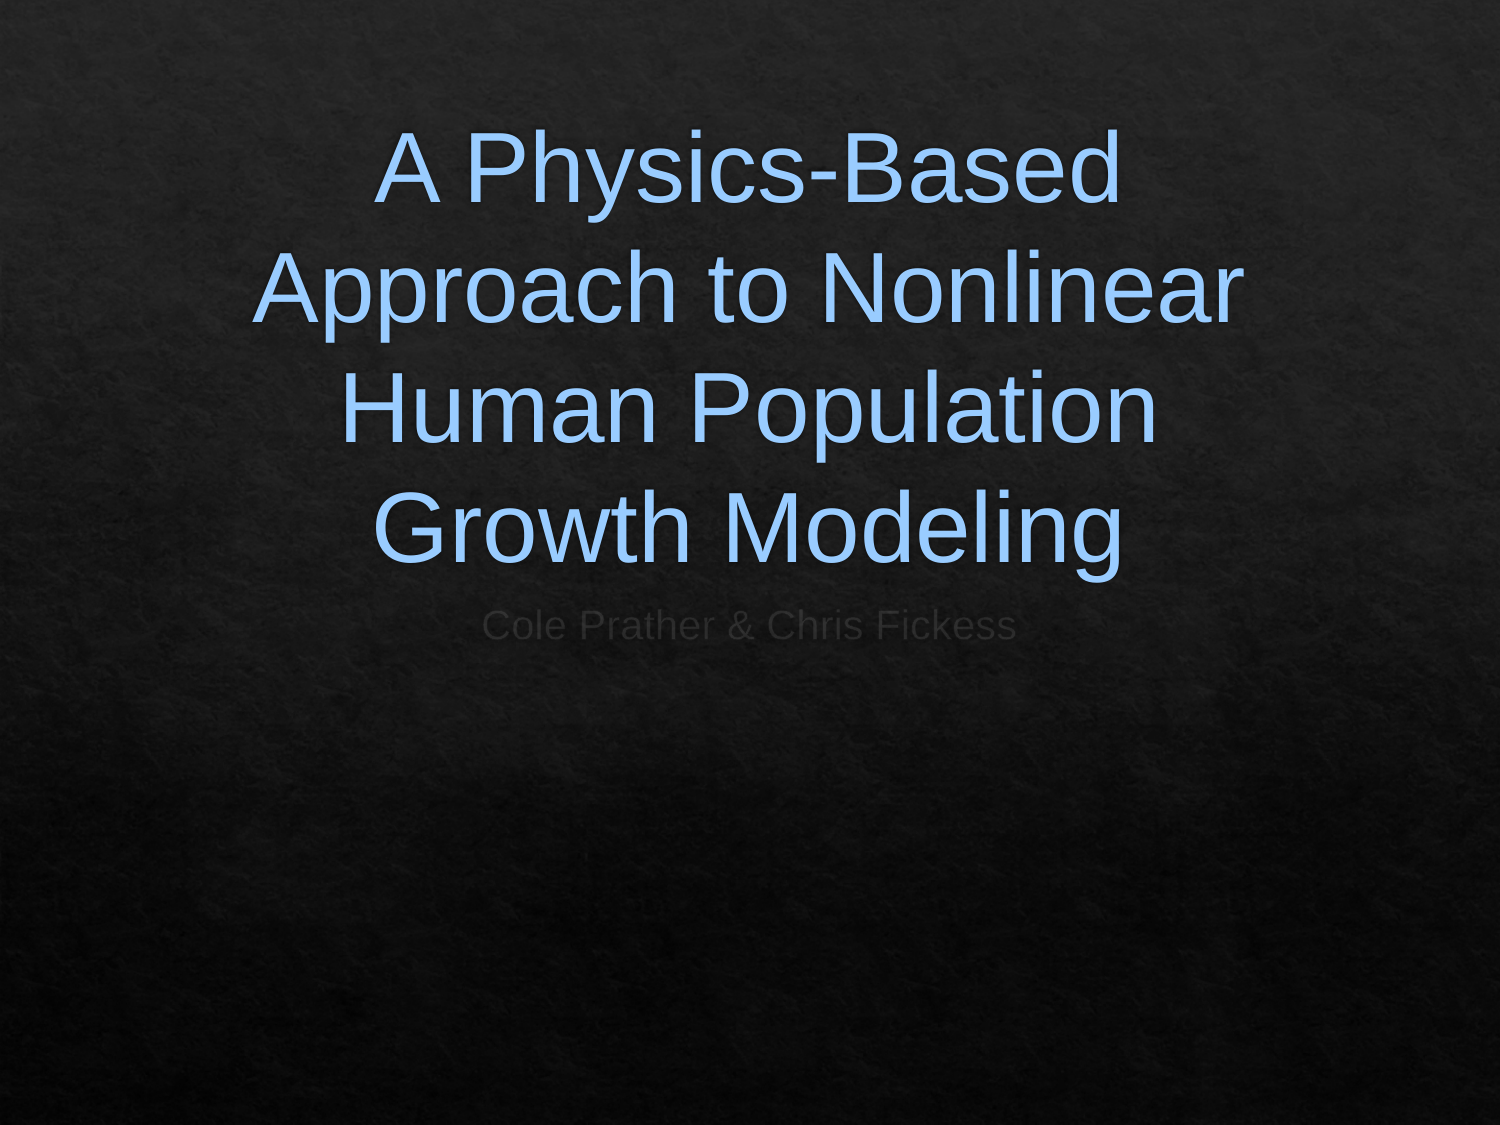

# A Physics-Based Approach to Nonlinear Human Population Growth Modeling
Cole Prather & Chris Fickess